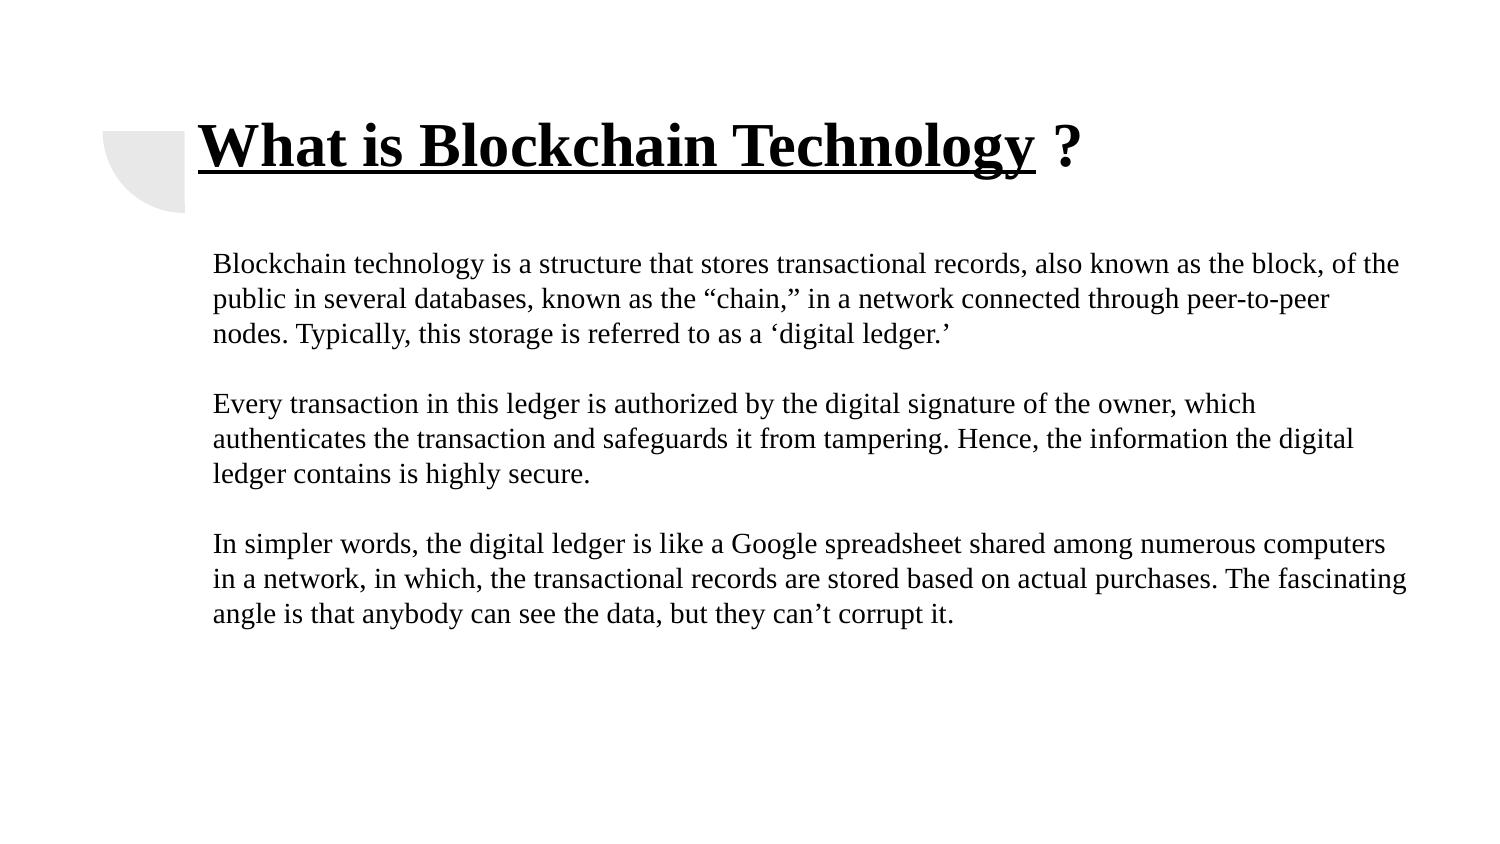

What is Blockchain Technology ?
Blockchain technology is a structure that stores transactional records, also known as the block, of the public in several databases, known as the “chain,” in a network connected through peer-to-peer nodes. Typically, this storage is referred to as a ‘digital ledger.’

Every transaction in this ledger is authorized by the digital signature of the owner, which authenticates the transaction and safeguards it from tampering. Hence, the information the digital ledger contains is highly secure.

In simpler words, the digital ledger is like a Google spreadsheet shared among numerous computers in a network, in which, the transactional records are stored based on actual purchases. The fascinating angle is that anybody can see the data, but they can’t corrupt it.